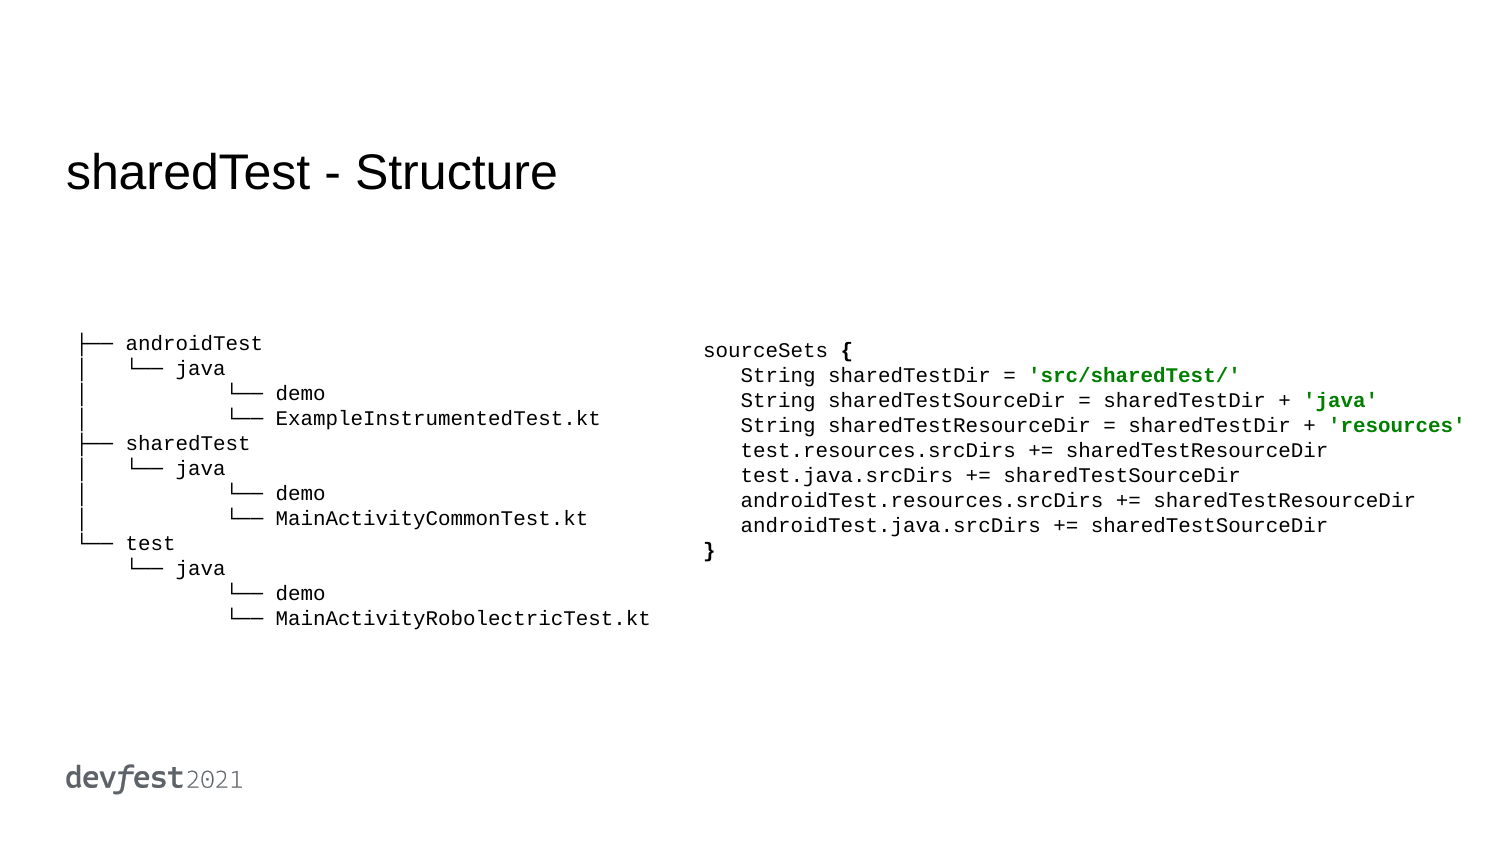

# sharedTest - Structure
├── androidTest
│   └── java
│   	└── demo
│           └── ExampleInstrumentedTest.kt
├── sharedTest
│   └── java
│   	└── demo
│           └── MainActivityCommonTest.kt
└── test
    └── java
    	└── demo
            └── MainActivityRobolectricTest.kt
sourceSets {
   String sharedTestDir = 'src/sharedTest/'
   String sharedTestSourceDir = sharedTestDir + 'java'
   String sharedTestResourceDir = sharedTestDir + 'resources'
   test.resources.srcDirs += sharedTestResourceDir
   test.java.srcDirs += sharedTestSourceDir
   androidTest.resources.srcDirs += sharedTestResourceDir
   androidTest.java.srcDirs += sharedTestSourceDir
}